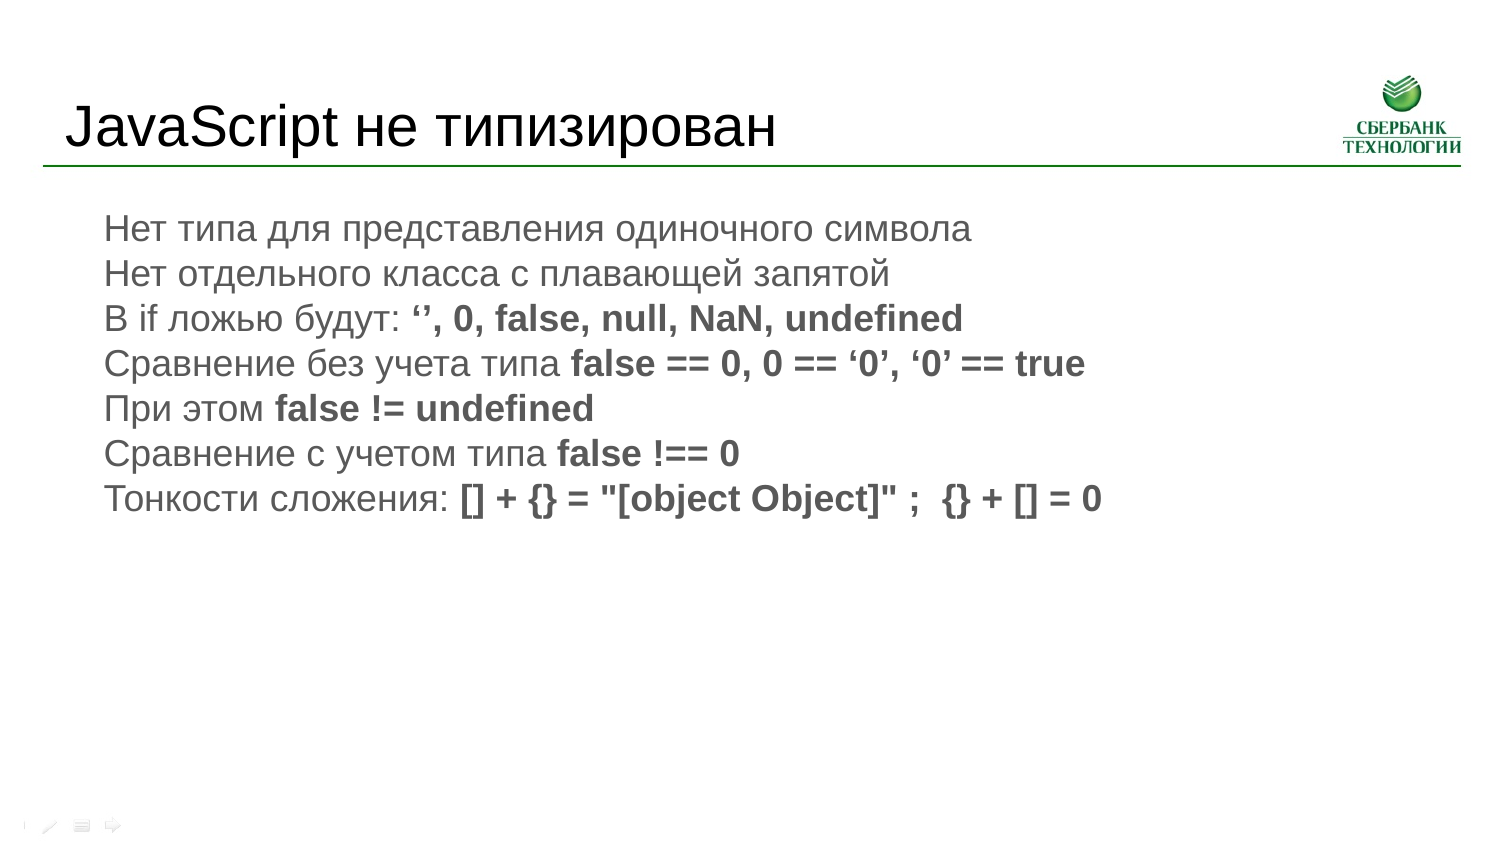

JavaScript не типизирован
Нет типа для представления одиночного символа
Нет отдельного класса с плавающей запятой
В if ложью будут: ‘’, 0, false, null, NaN, undefined
Сравнение без учета типа false == 0, 0 == ‘0’, ‘0’ == true
При этом false != undefined
Сравнение с учетом типа false !== 0
Тонкости сложения: [] + {} = "[object Object]" ;  {} + [] = 0